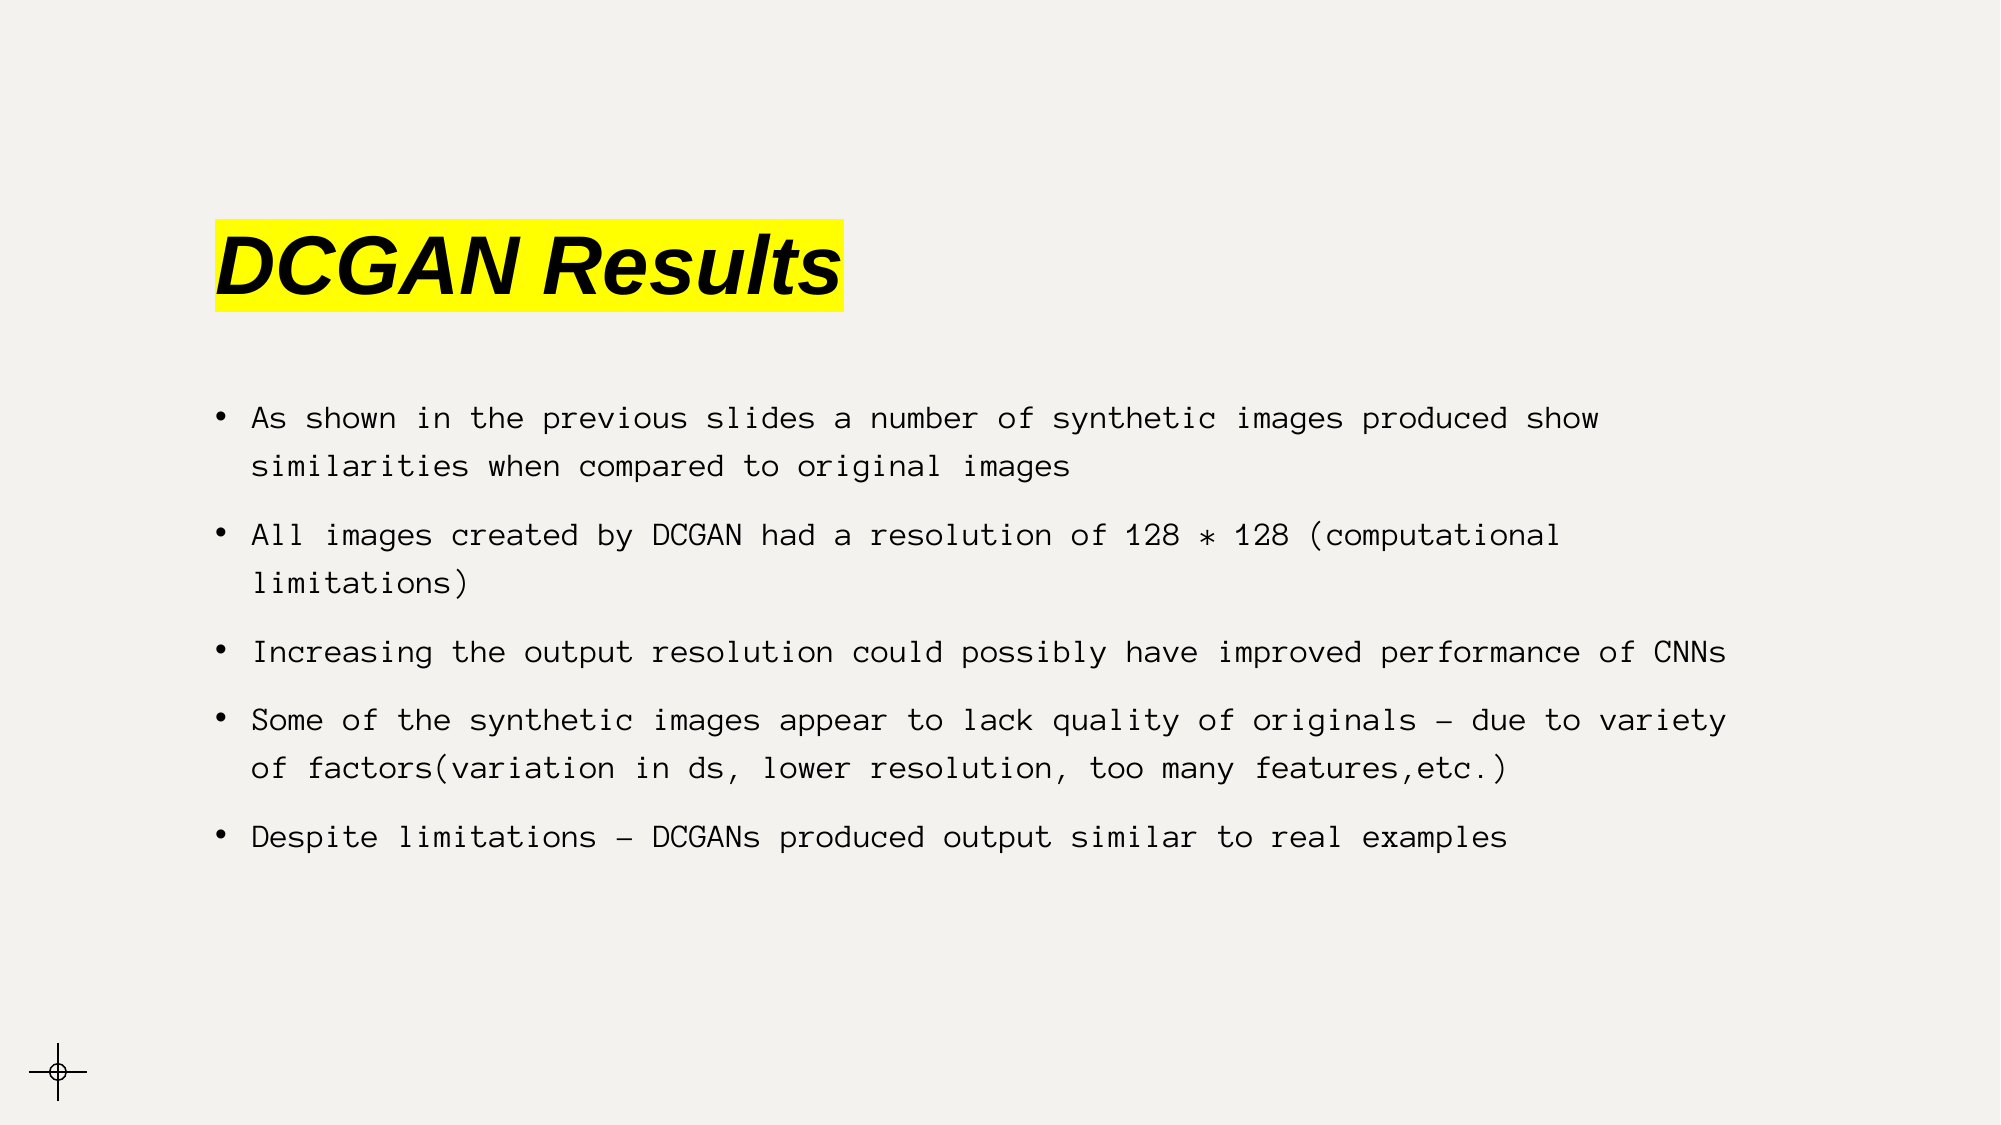

# DCGAN Results
As shown in the previous slides a number of synthetic images produced show similarities when compared to original images
All images created by DCGAN had a resolution of 128 * 128 (computational limitations)
Increasing the output resolution could possibly have improved performance of CNNs
Some of the synthetic images appear to lack quality of originals – due to variety of factors(variation in ds, lower resolution, too many features,etc.)
Despite limitations – DCGANs produced output similar to real examples